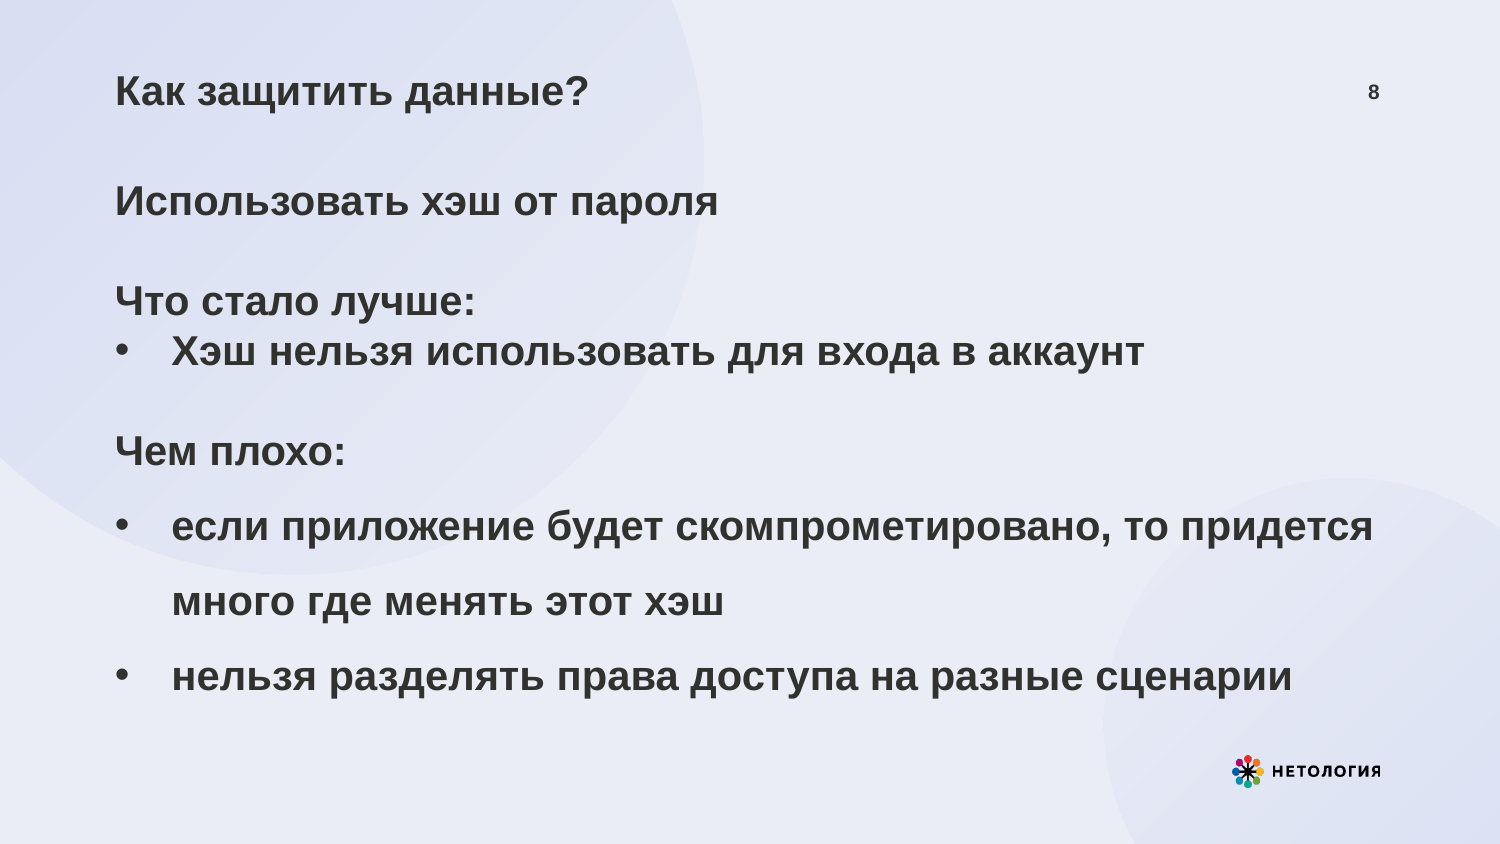

# Как защитить данные?
8
Использовать хэш от пароля

Что стало лучше:
Хэш нельзя использовать для входа в аккаунт

Чем плохо:
если приложение будет скомпрометировано, то придется много где менять этот хэш
нельзя разделять права доступа на разные сценарии